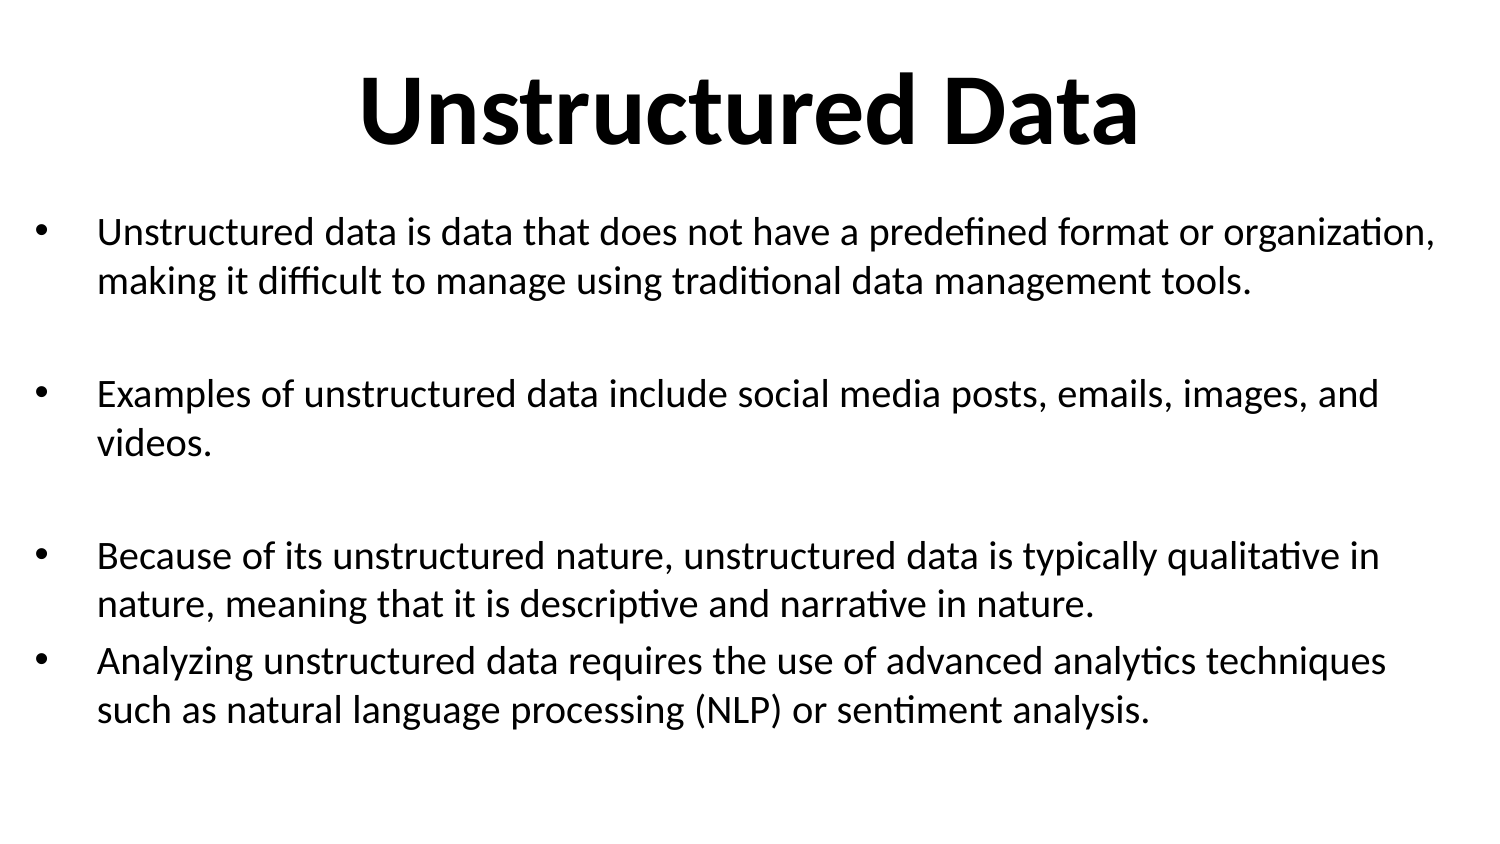

# Unstructured Data
Unstructured data is data that does not have a predefined format or organization, making it difficult to manage using traditional data management tools.

Examples of unstructured data include social media posts, emails, images, and videos.

Because of its unstructured nature, unstructured data is typically qualitative in nature, meaning that it is descriptive and narrative in nature.
Analyzing unstructured data requires the use of advanced analytics techniques such as natural language processing (NLP) or sentiment analysis.